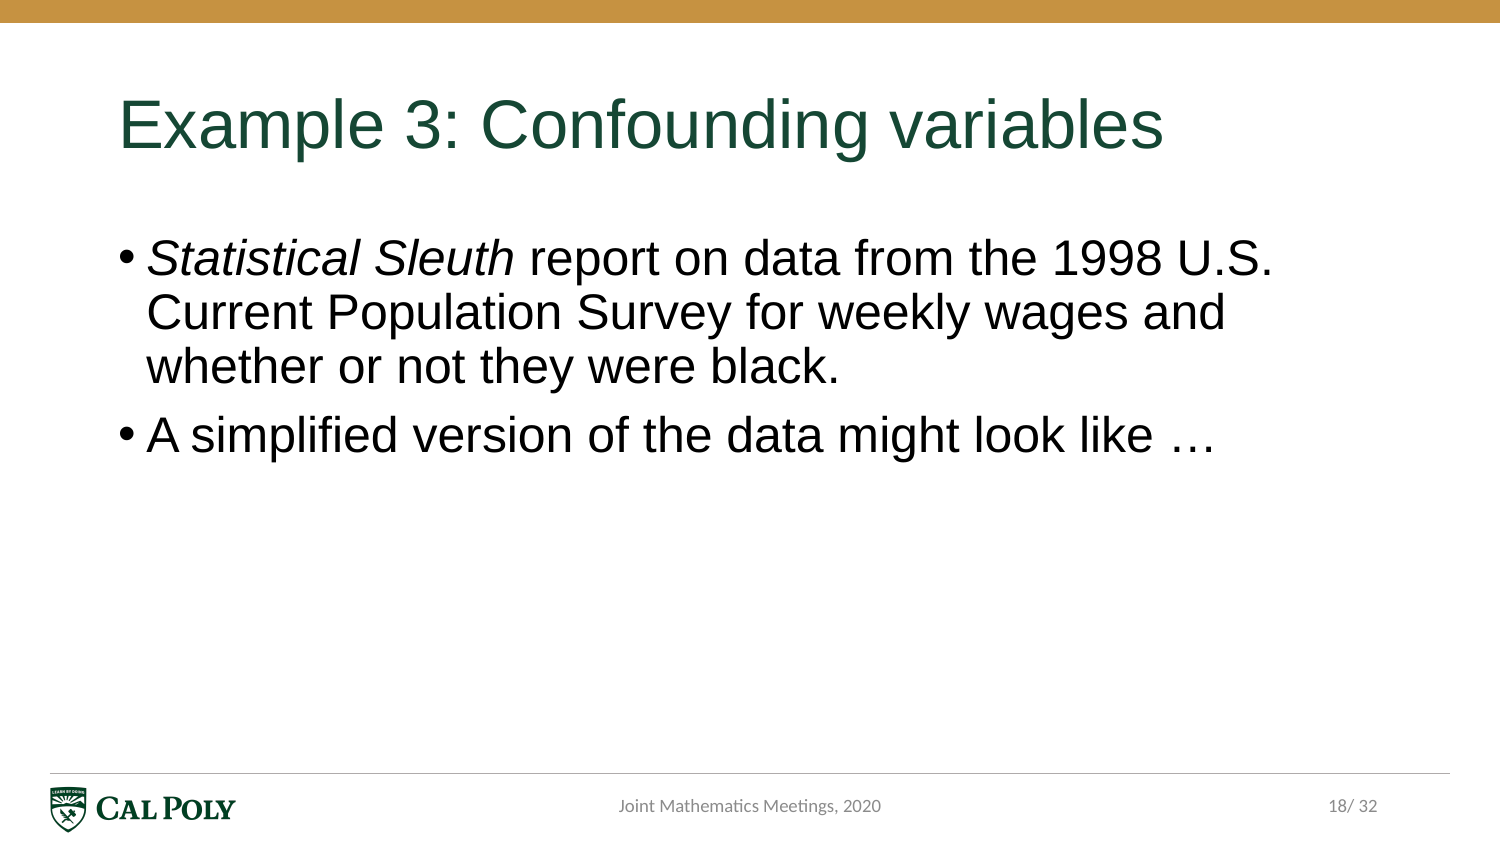

# Example 3: Confounding variables
Statistical Sleuth report on data from the 1998 U.S. Current Population Survey for weekly wages and whether or not they were black.
A simplified version of the data might look like …
Joint Mathematics Meetings, 2020
18/ 32